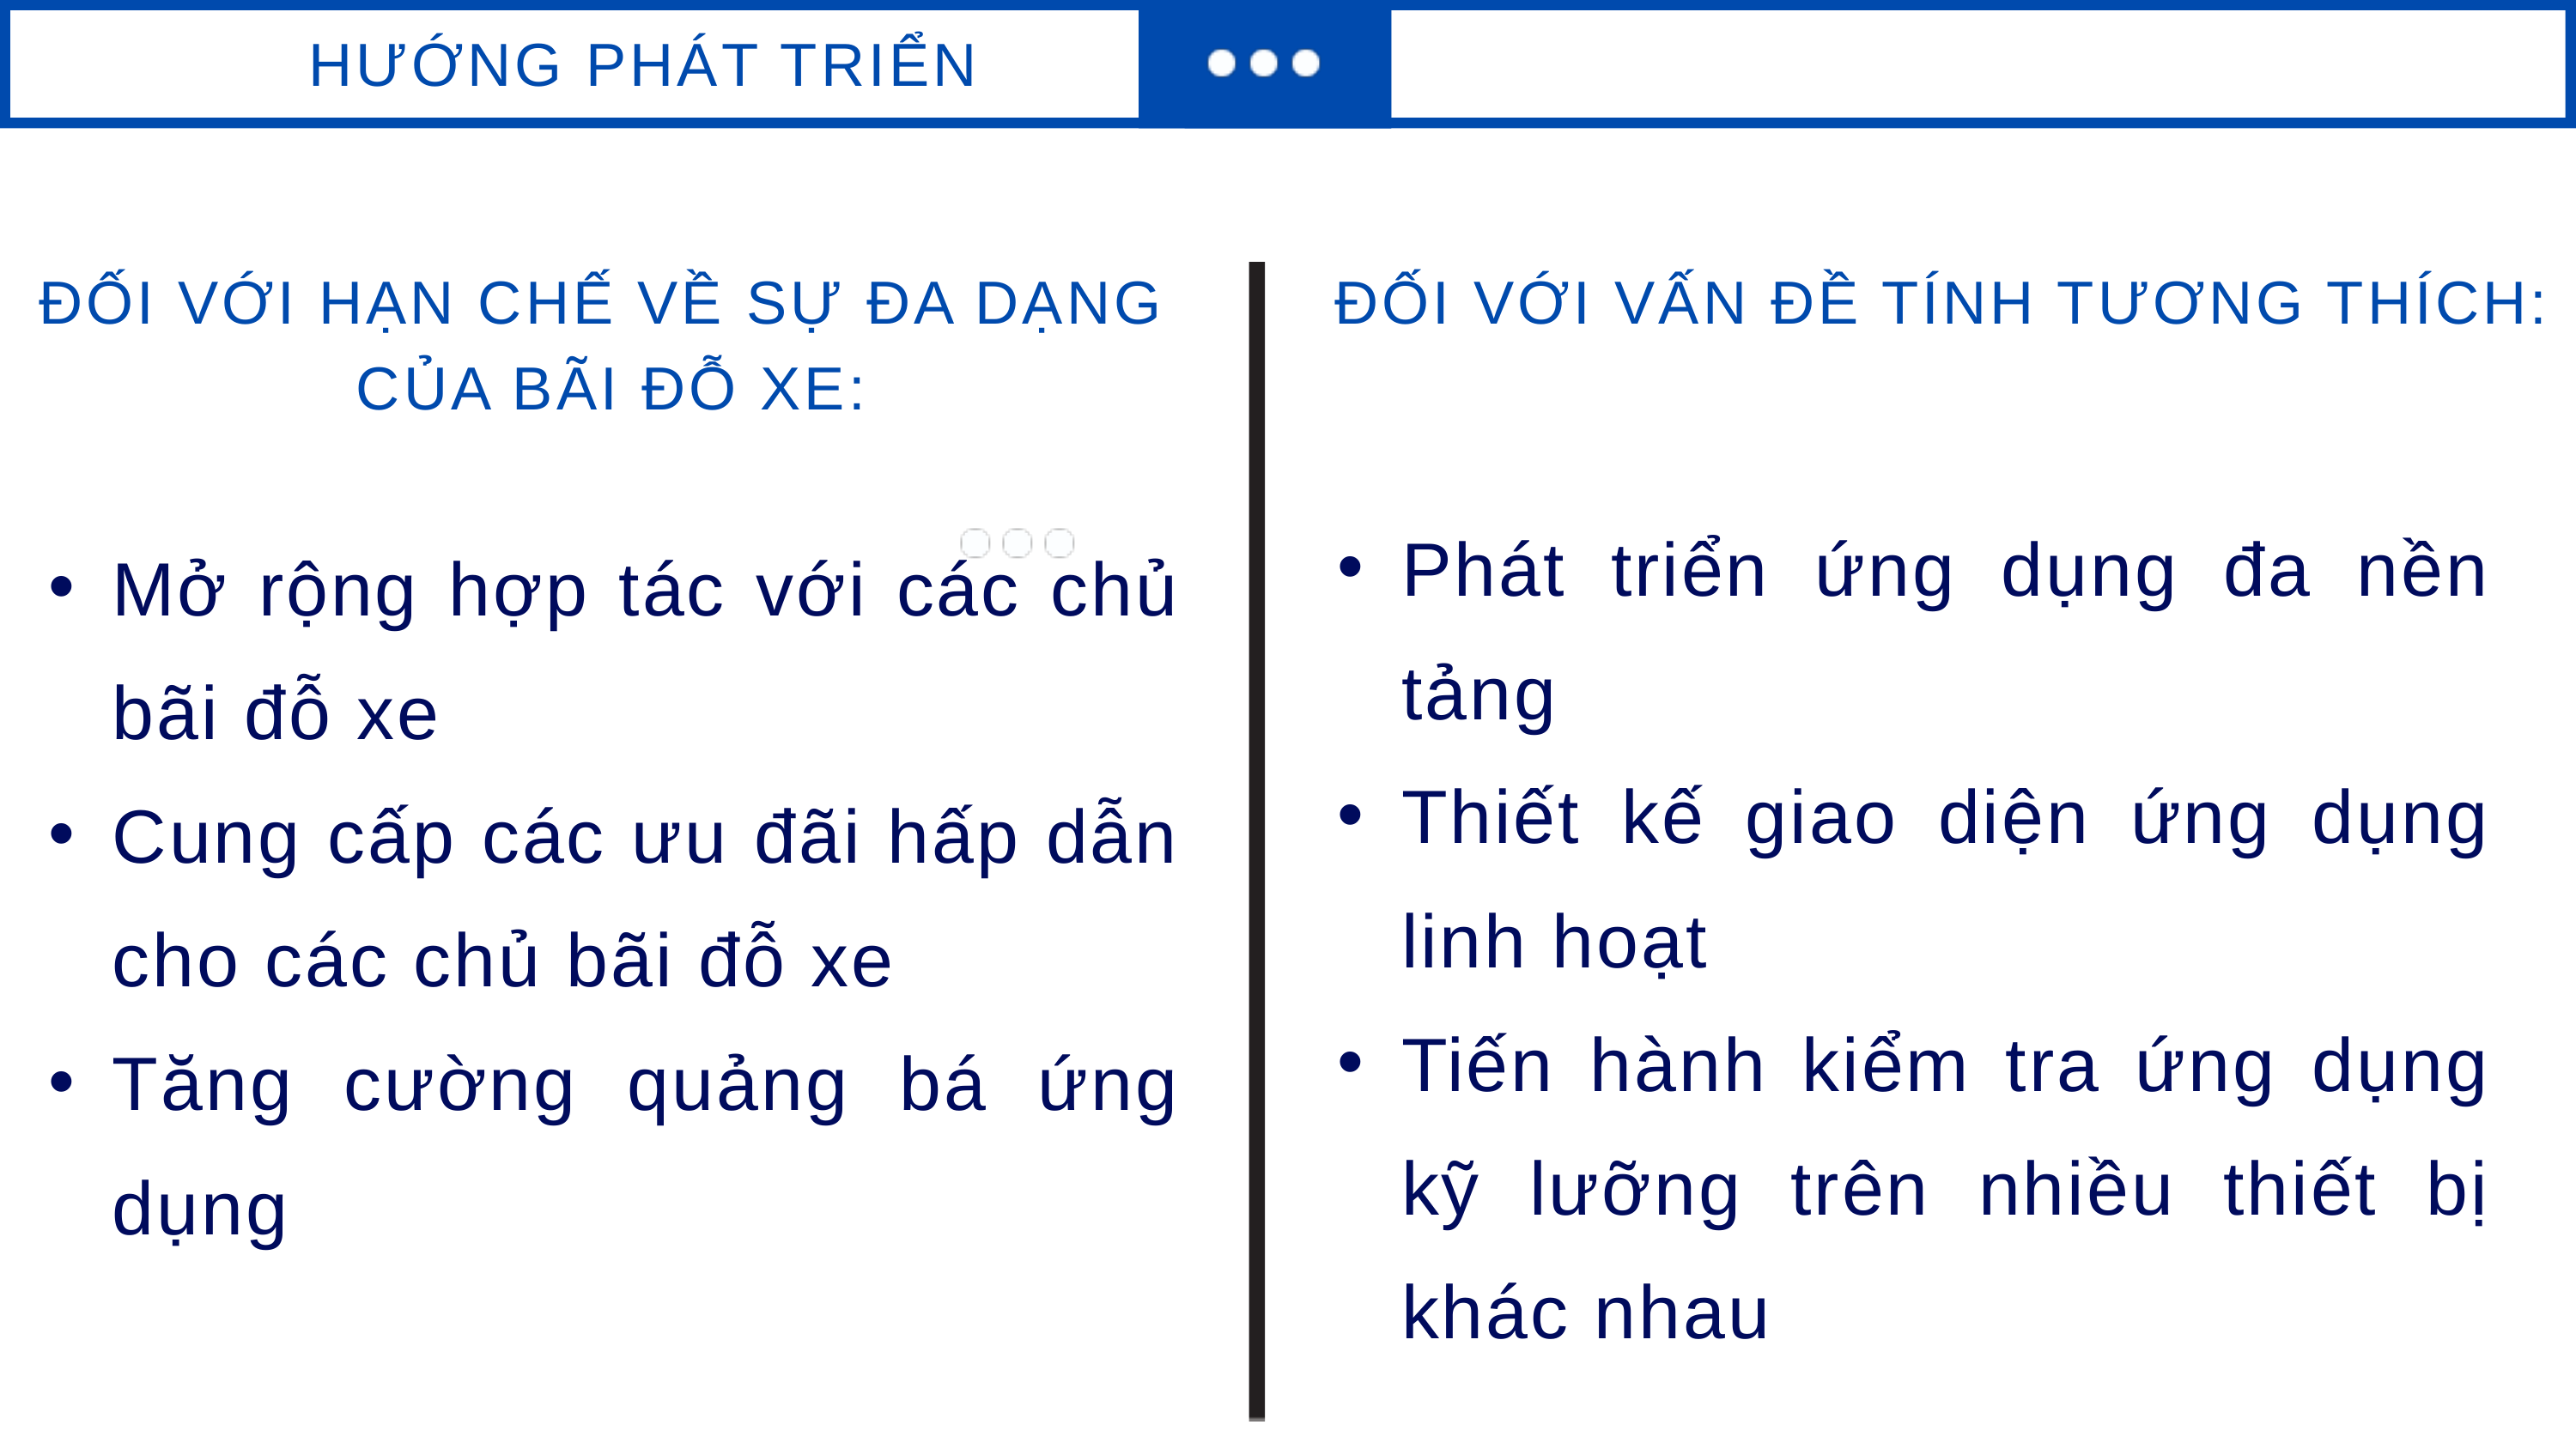

HƯỚNG PHÁT TRIỂN
ĐỐI VỚI HẠN CHẾ VỀ SỰ ĐA DẠNG
CỦA BÃI ĐỖ XE:
ĐỐI VỚI VẤN ĐỀ TÍNH TƯƠNG THÍCH:

Phát triển ứng dụng đa nền tảng
Thiết kế giao diện ứng dụng linh hoạt
Tiến hành kiểm tra ứng dụng kỹ lưỡng trên nhiều thiết bị khác nhau
Mở rộng hợp tác với các chủ bãi đỗ xe
Cung cấp các ưu đãi hấp dẫn cho các chủ bãi đỗ xe
Tăng cường quảng bá ứng dụng